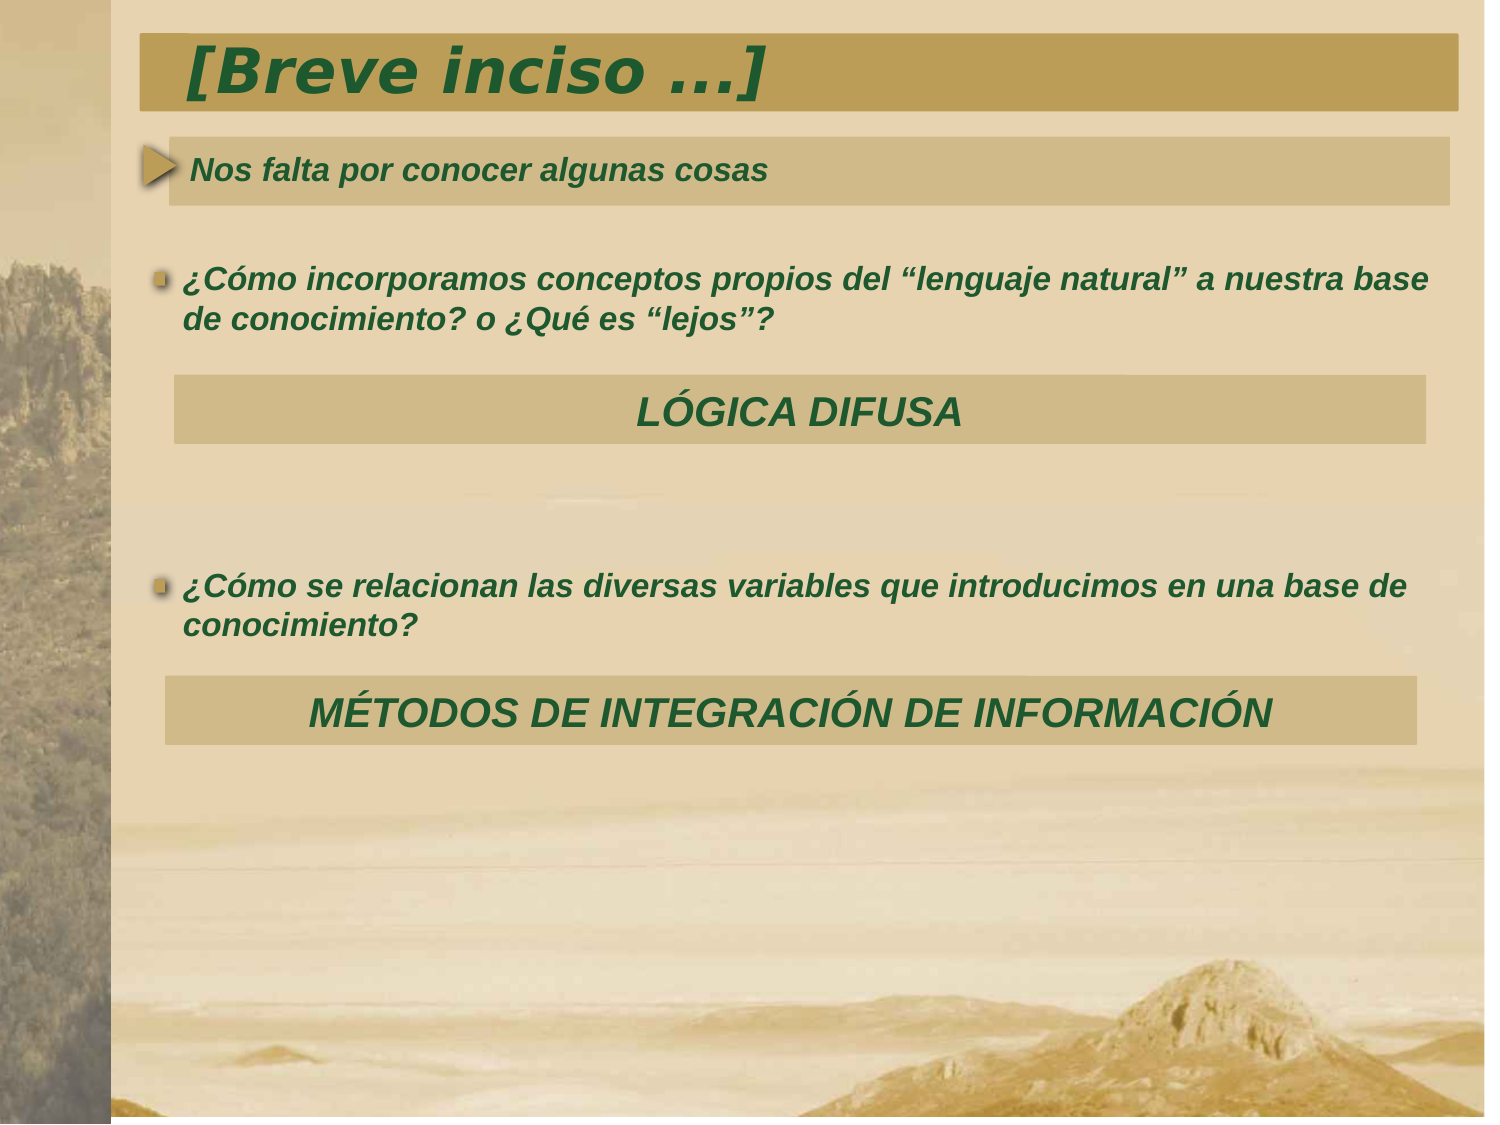

[Breve inciso ...]

Nos falta por conocer algunas cosas

¿Cómo incorporamos conceptos propios del “lenguaje natural” a nuestra base de conocimiento? o ¿Qué es “lejos”?

LÓGICA DIFUSA
¿Cómo se relacionan las diversas variables que introducimos en una base de conocimiento?

MÉTODOS DE INTEGRACIÓN DE INFORMACIÓN